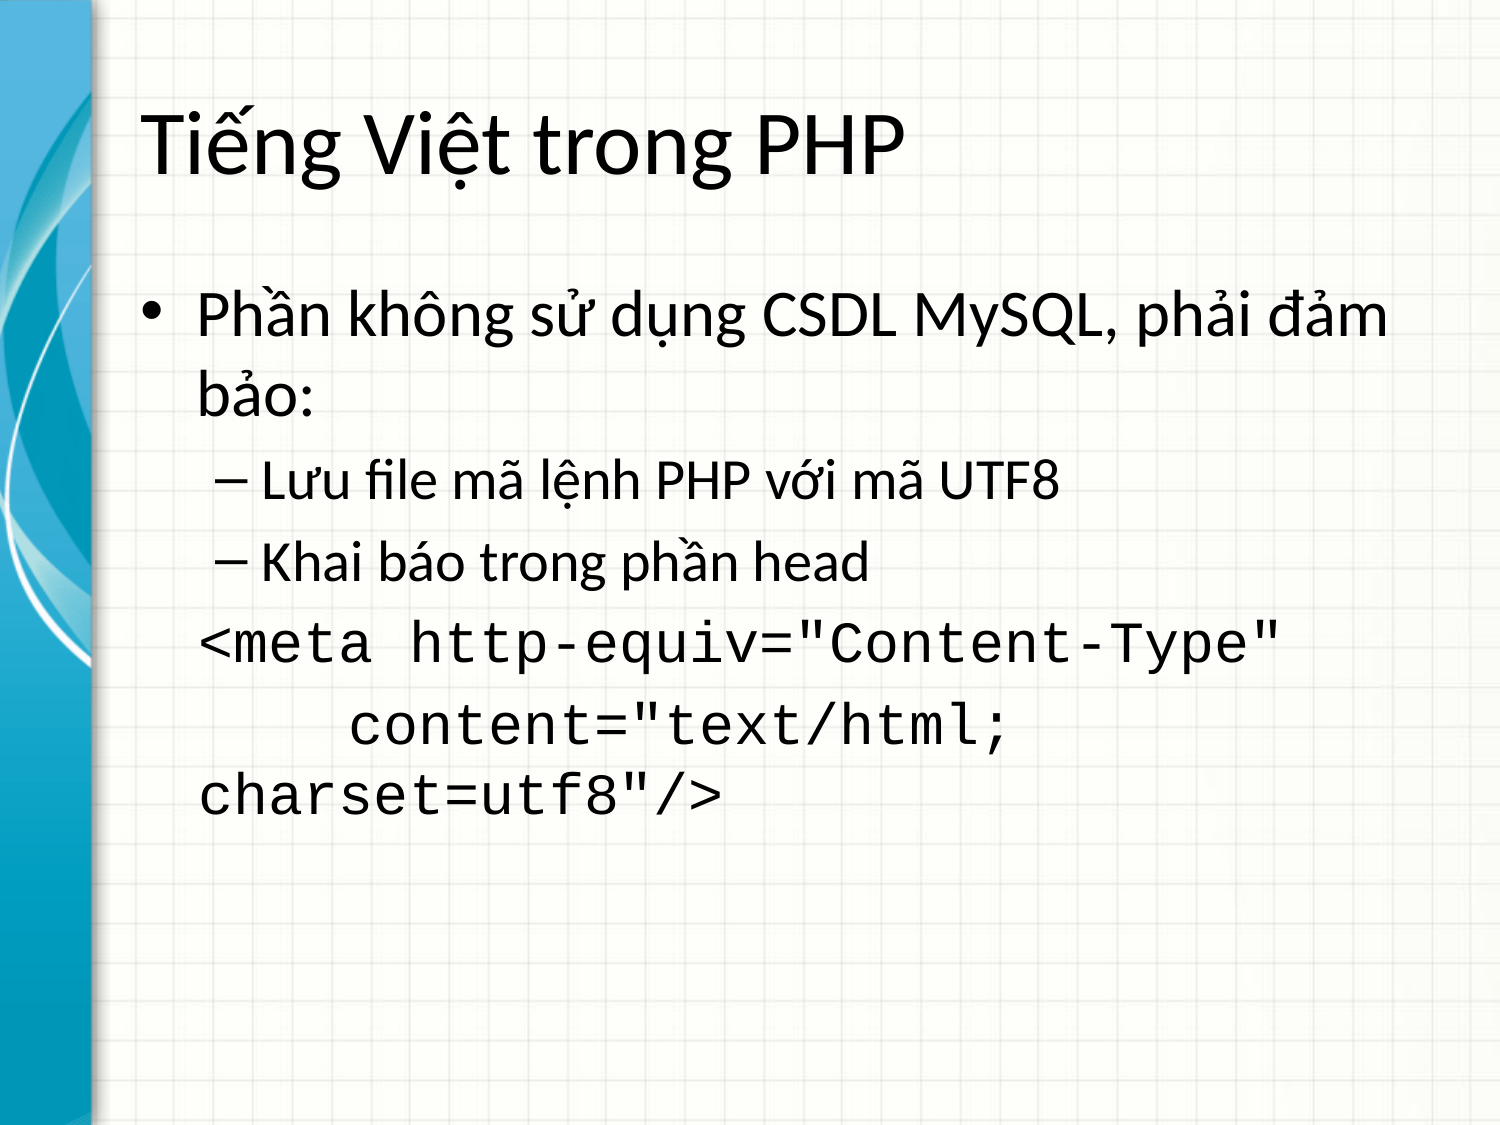

# Tiếng Việt trong PHP
Phần không sử dụng CSDL MySQL, phải đảm bảo:
Lưu file mã lệnh PHP với mã UTF8
Khai báo trong phần head
<meta http-equiv="Content-Type"
	content="text/html; charset=utf8"/>